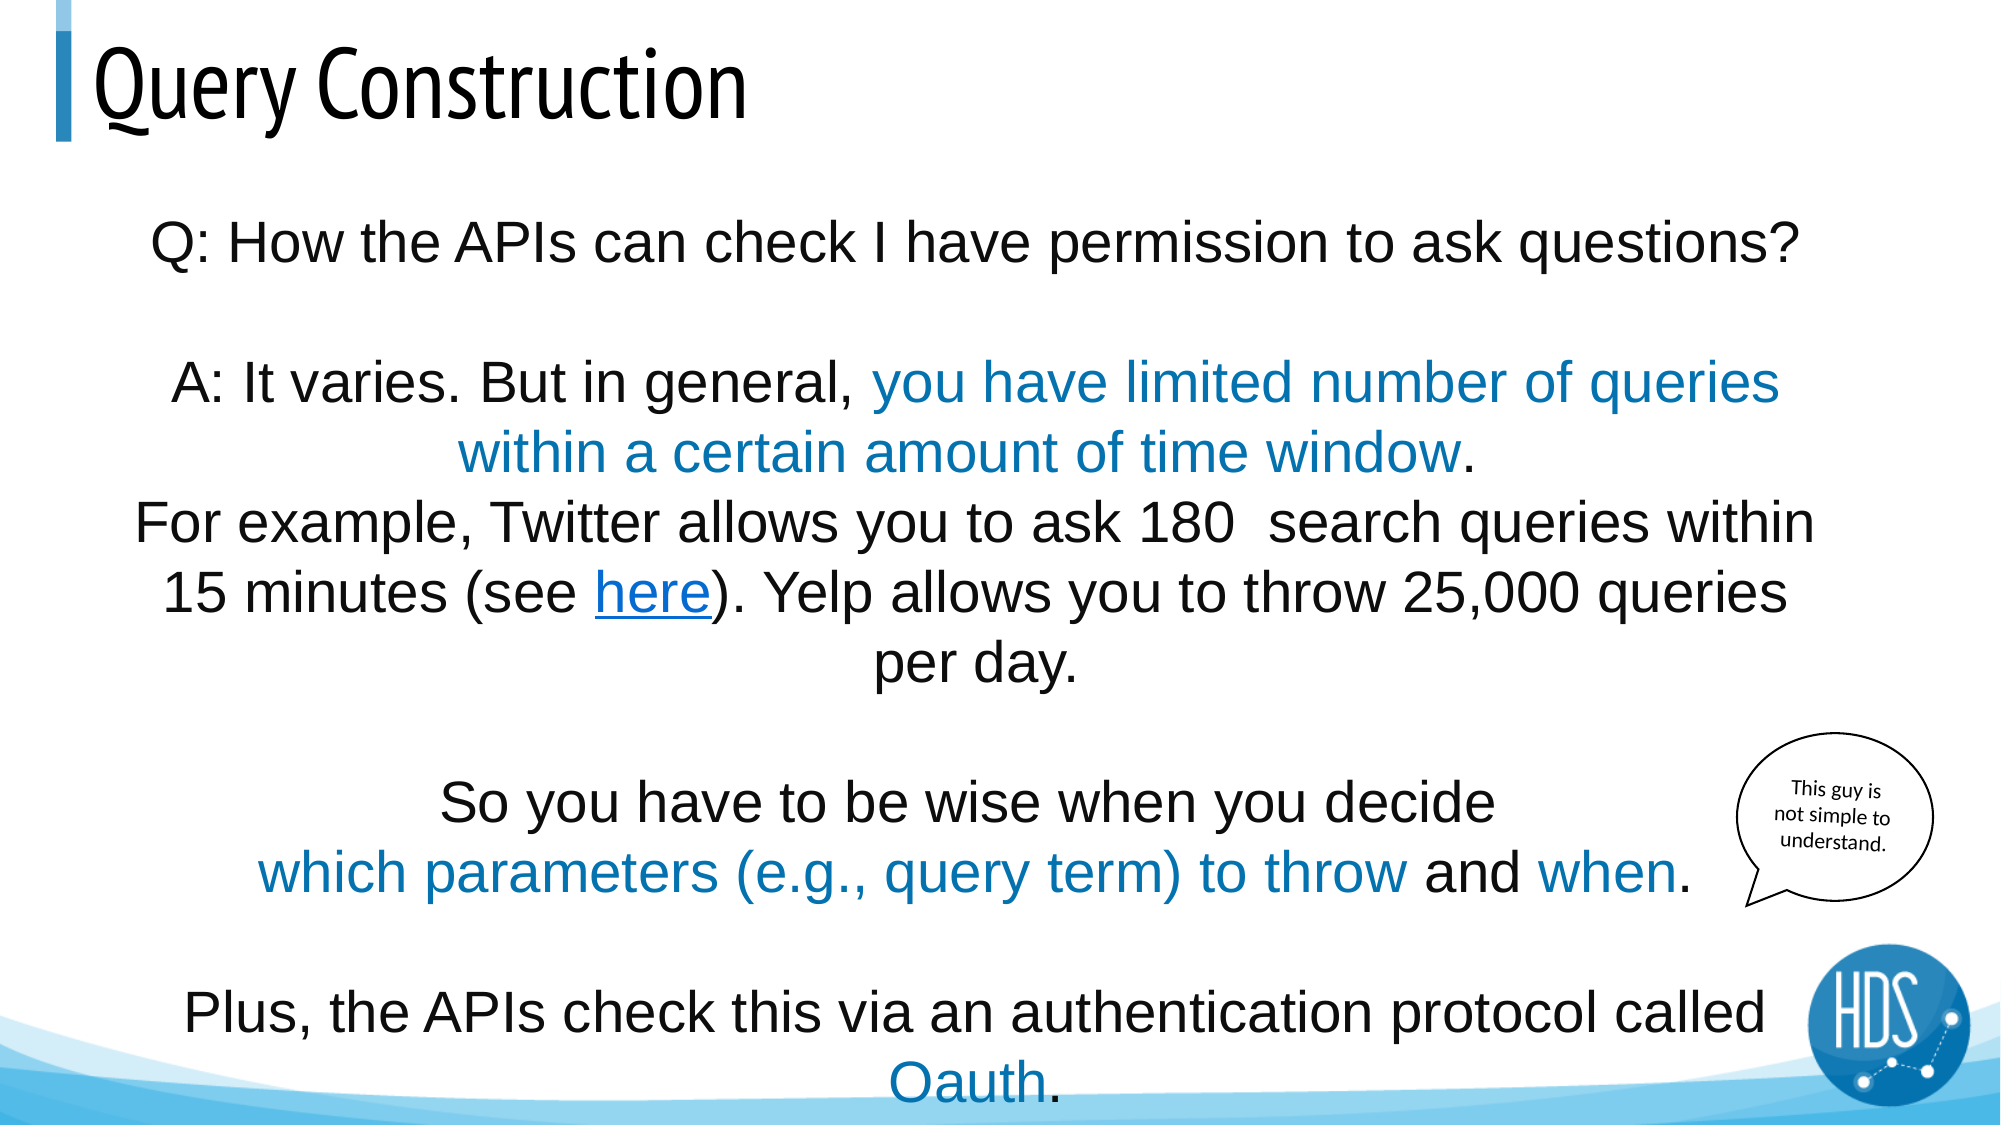

# Query Construction
Q: How the APIs can check I have permission to ask questions?
A: It varies. But in general, you have limited number of queries within a certain amount of time window.
For example, Twitter allows you to ask 180  search queries within 15 minutes (see here). Yelp allows you to throw 25,000 queries per day.

So you have to be wise when you decide
which parameters (e.g., query term) to throw and when.
Plus, the APIs check this via an authentication protocol called Oauth.

This guy is
not simple to
understand.